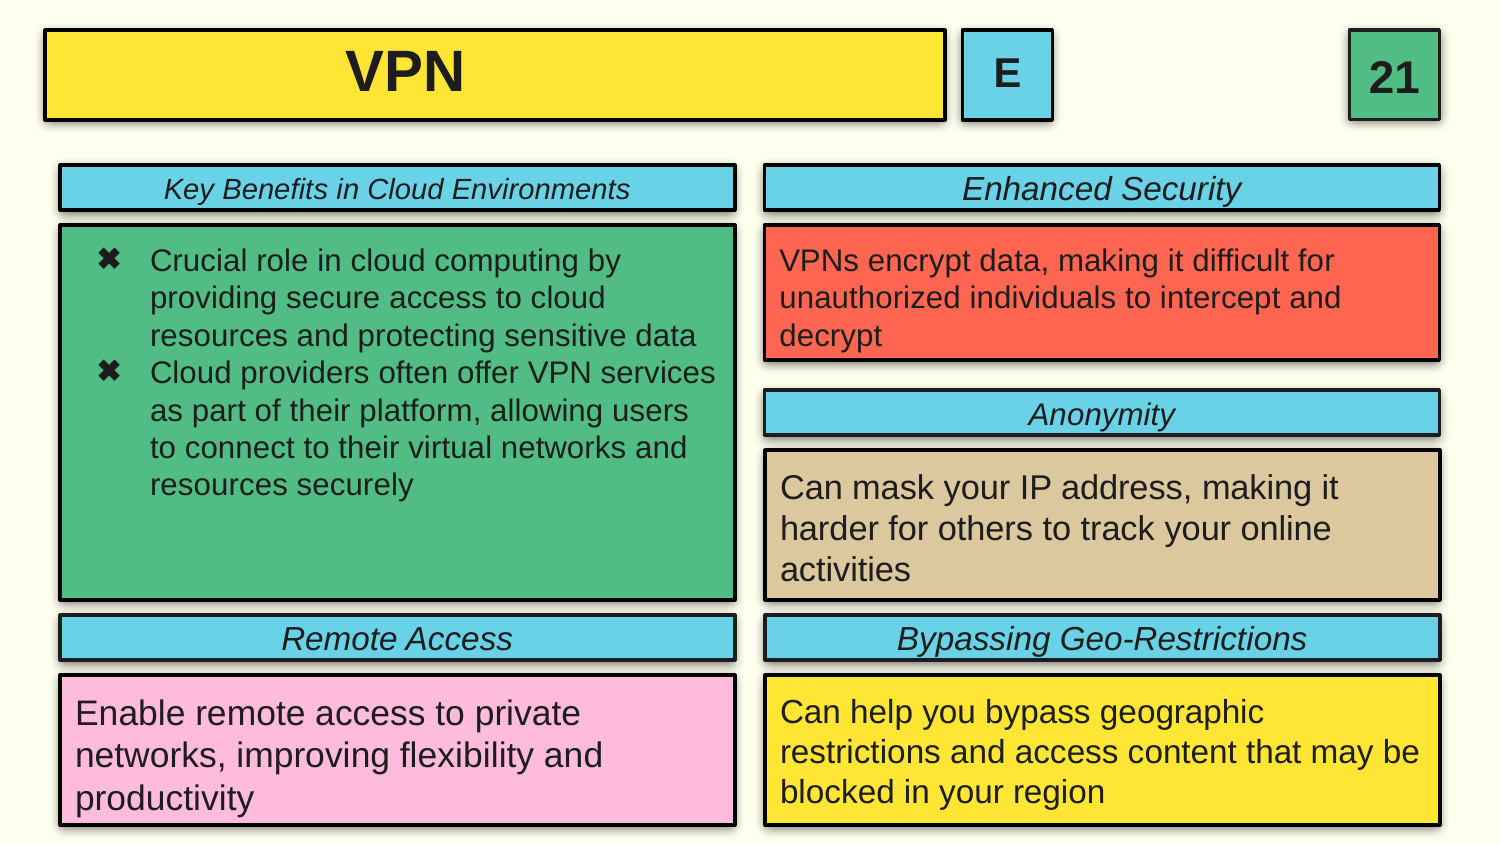

E
# VPN
Key Benefits in Cloud Environments
Enhanced Security
Crucial role in cloud computing by providing secure access to cloud resources and protecting sensitive data
Cloud providers often offer VPN services as part of their platform, allowing users to connect to their virtual networks and resources securely
VPNs encrypt data, making it difficult for unauthorized individuals to intercept and decrypt
Anonymity
Can mask your IP address, making it harder for others to track your online activities
Remote Access
Bypassing Geo-Restrictions
Enable remote access to private networks, improving flexibility and productivity
Can help you bypass geographic restrictions and access content that may be blocked in your region